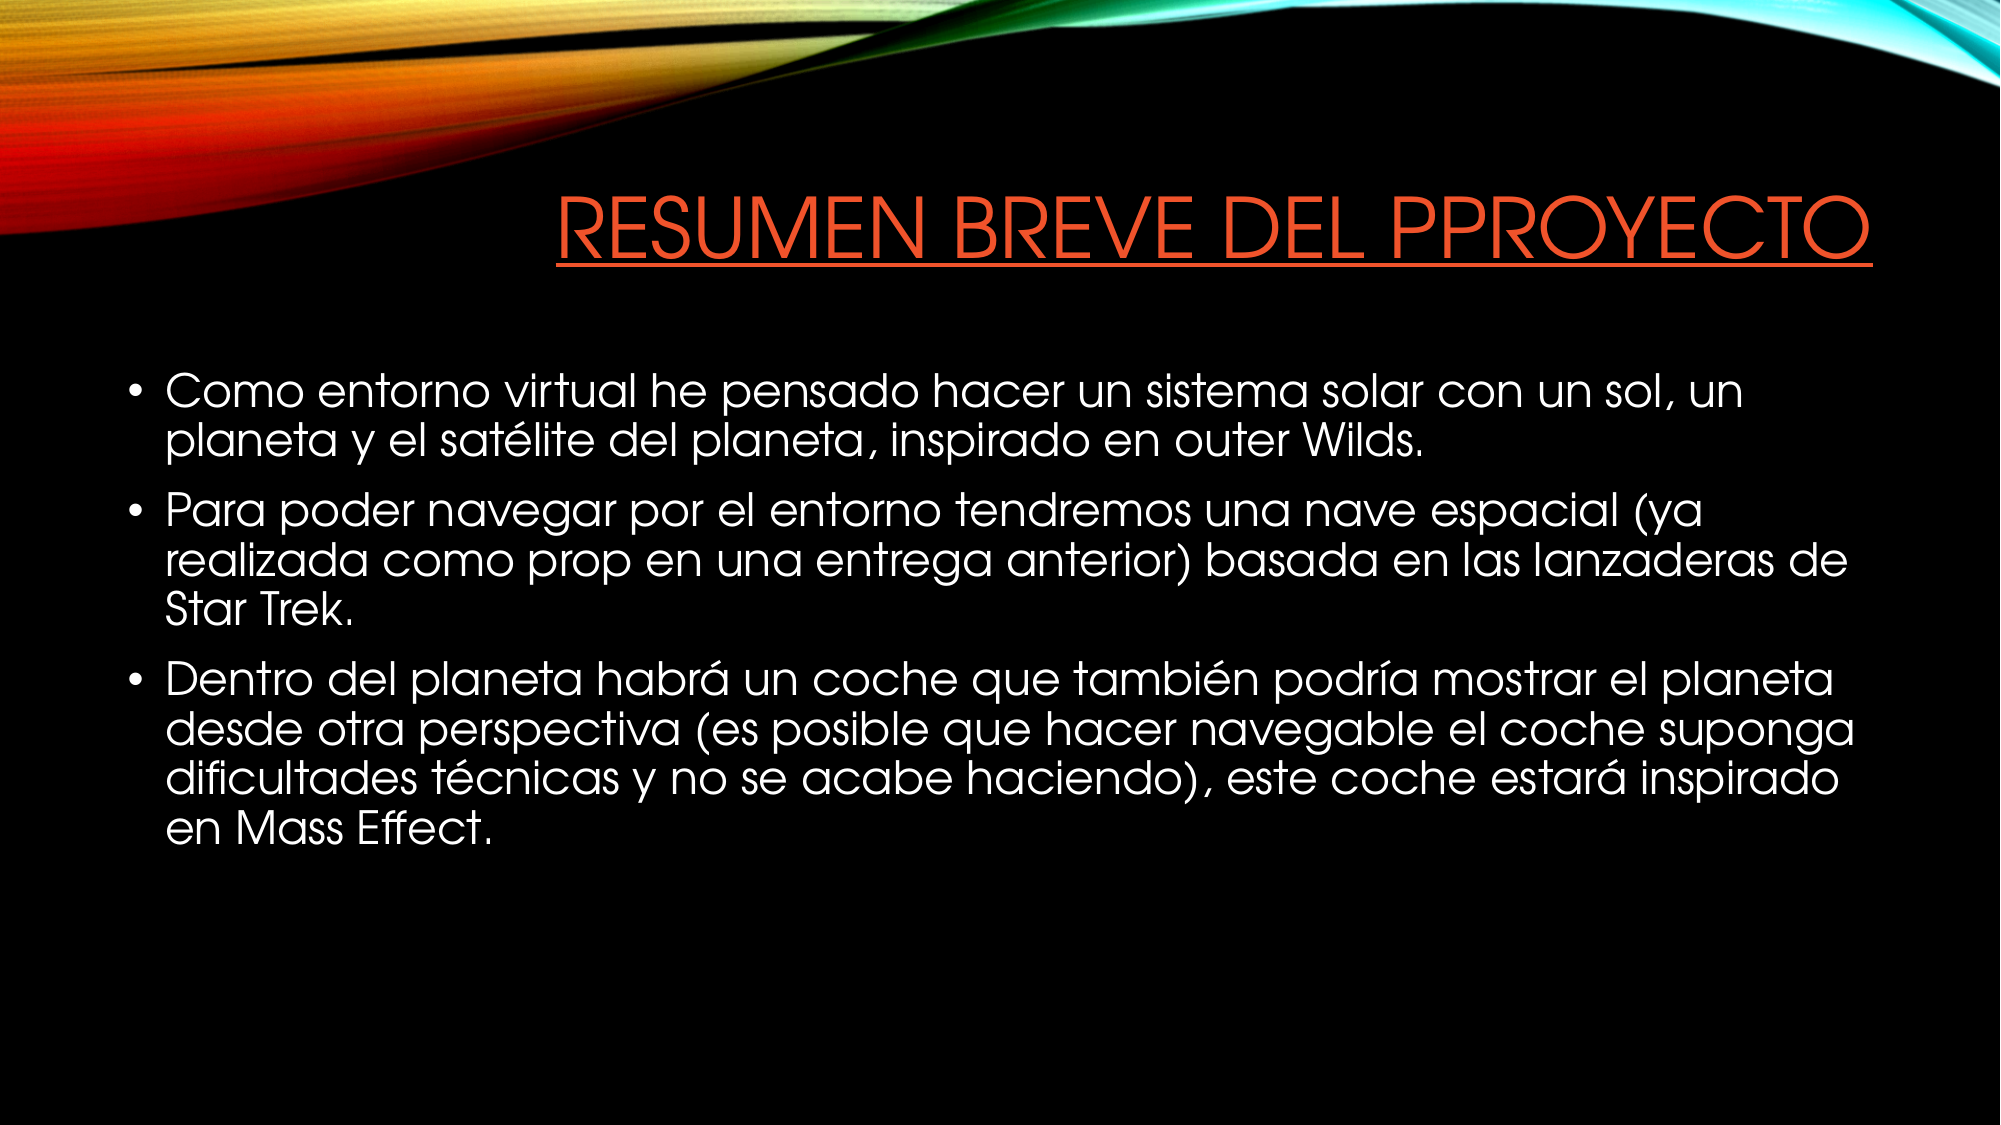

# Resumen breve del pproyecto
Como entorno virtual he pensado hacer un sistema solar con un sol, un planeta y el satélite del planeta, inspirado en outer Wilds.
Para poder navegar por el entorno tendremos una nave espacial (ya realizada como prop en una entrega anterior) basada en las lanzaderas de Star Trek.
Dentro del planeta habrá un coche que también podría mostrar el planeta desde otra perspectiva (es posible que hacer navegable el coche suponga dificultades técnicas y no se acabe haciendo), este coche estará inspirado en Mass Effect.